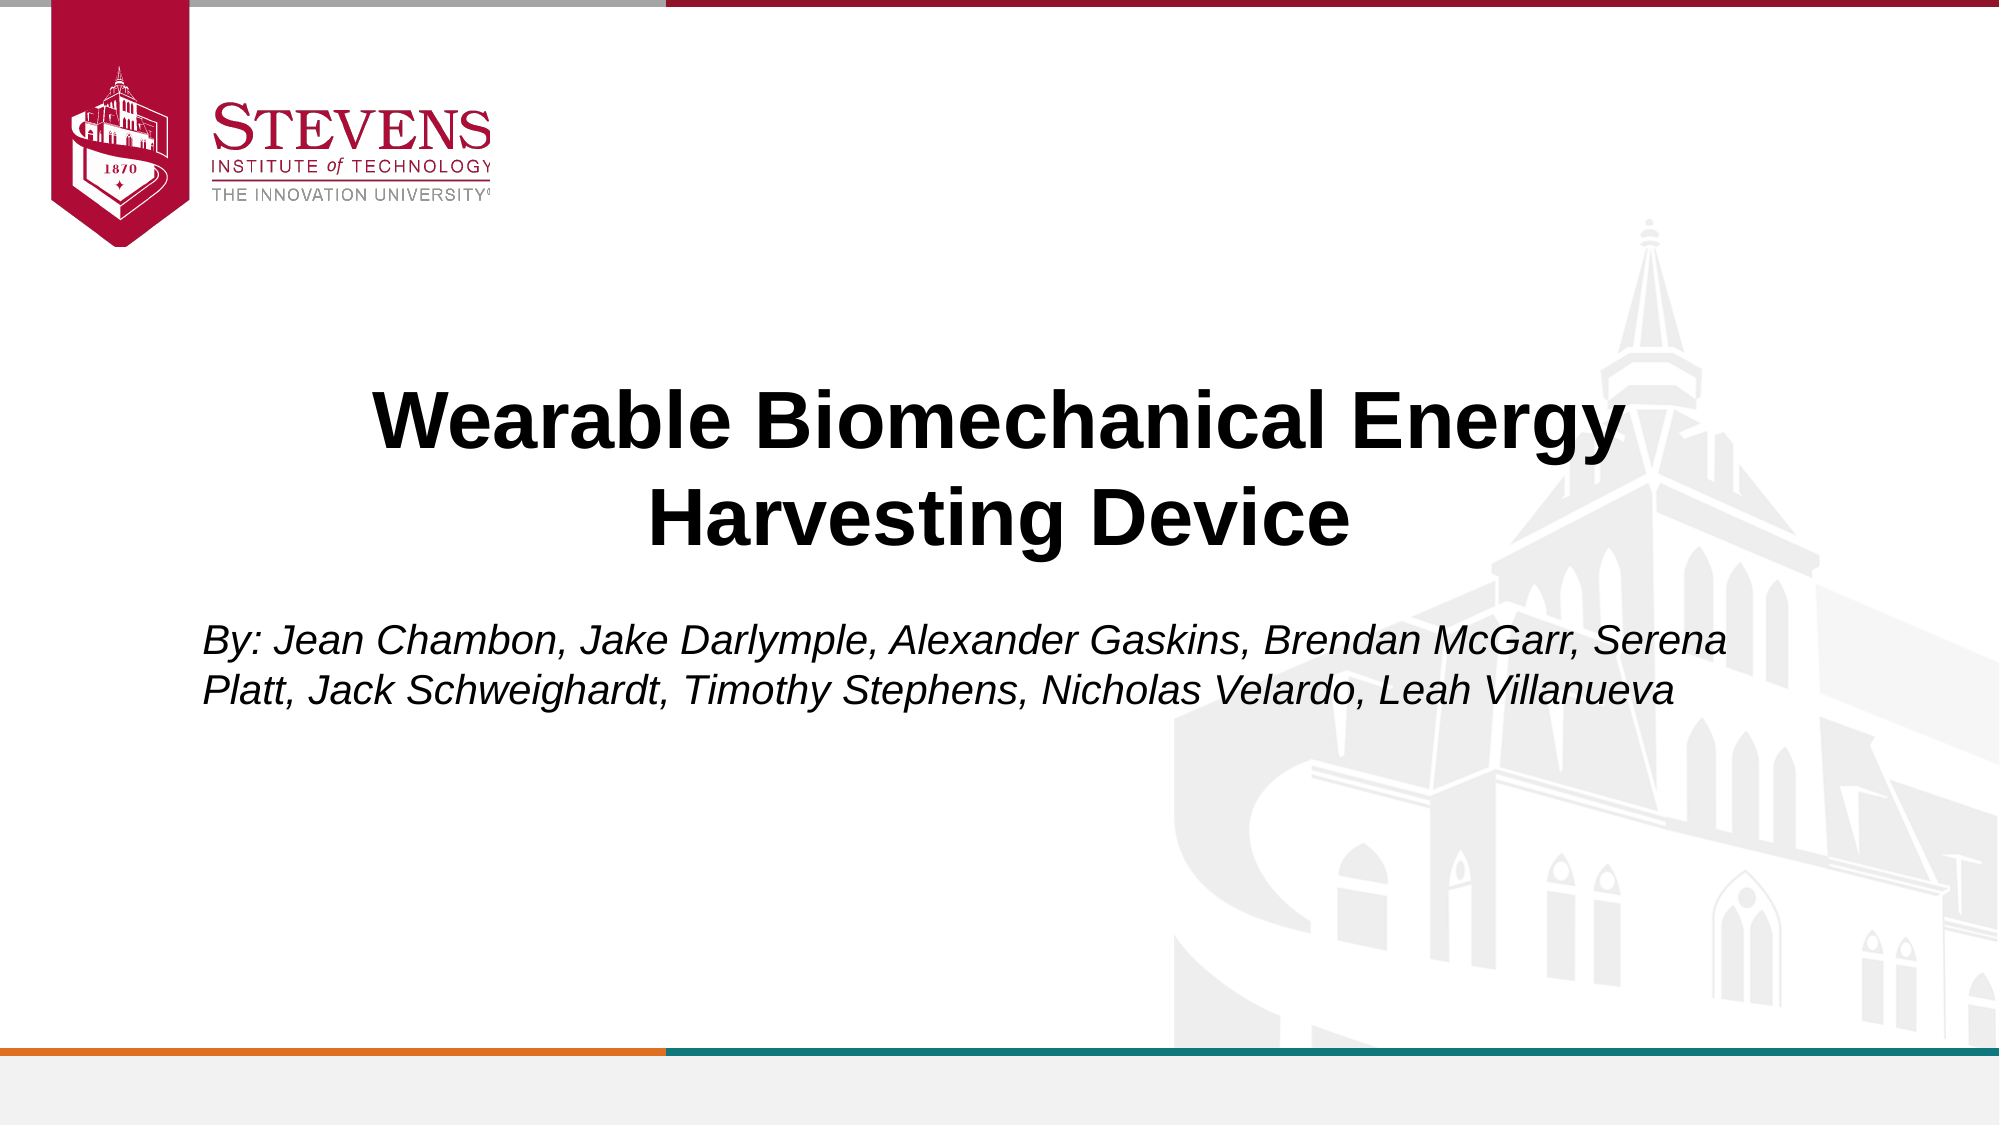

Wearable Biomechanical Energy Harvesting Device
By: Jean Chambon, Jake Darlymple, Alexander Gaskins, Brendan McGarr, Serena Platt, Jack Schweighardt, Timothy Stephens, Nicholas Velardo, Leah Villanueva